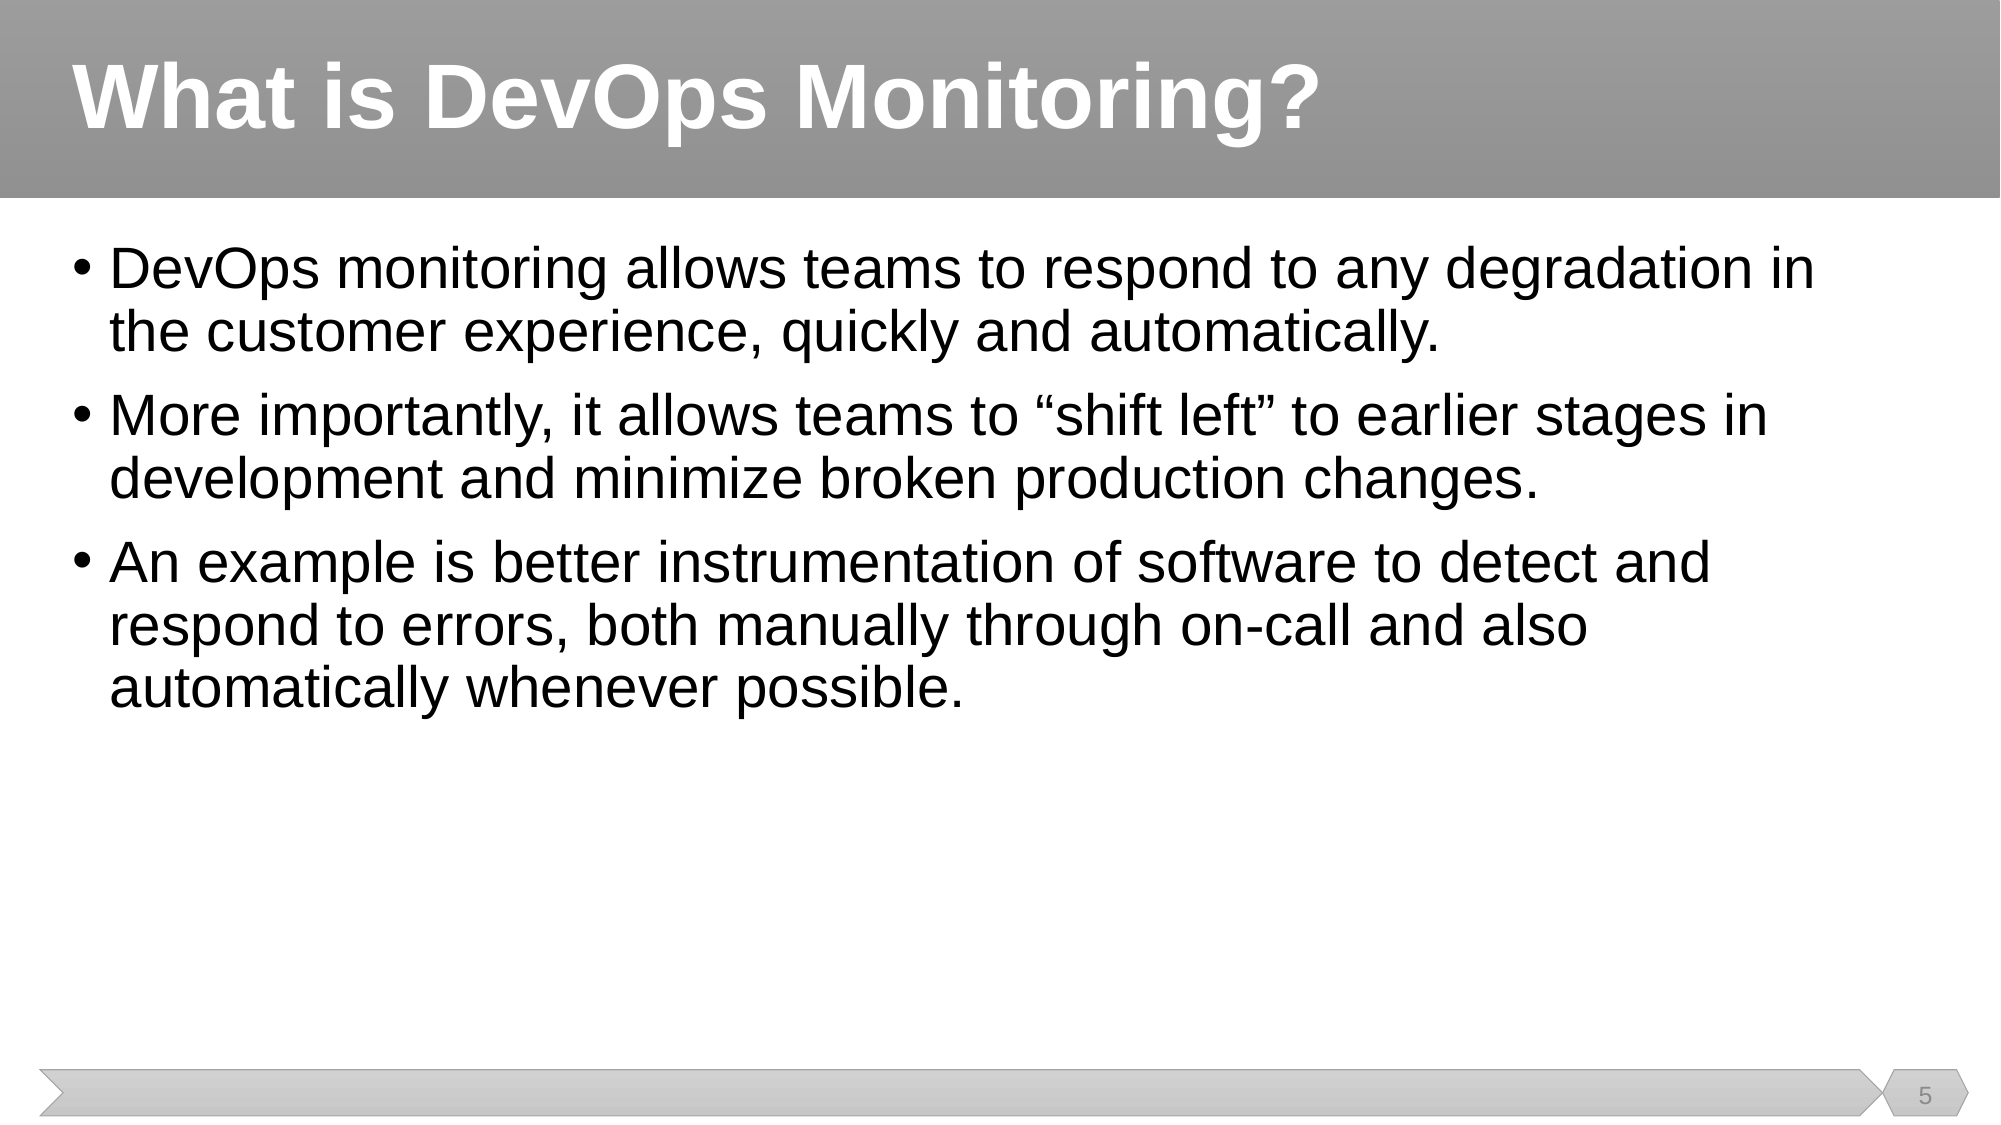

# What is DevOps Monitoring?
DevOps monitoring allows teams to respond to any degradation in the customer experience, quickly and automatically.
More importantly, it allows teams to “shift left” to earlier stages in development and minimize broken production changes.
An example is better instrumentation of software to detect and respond to errors, both manually through on-call and also automatically whenever possible.
5